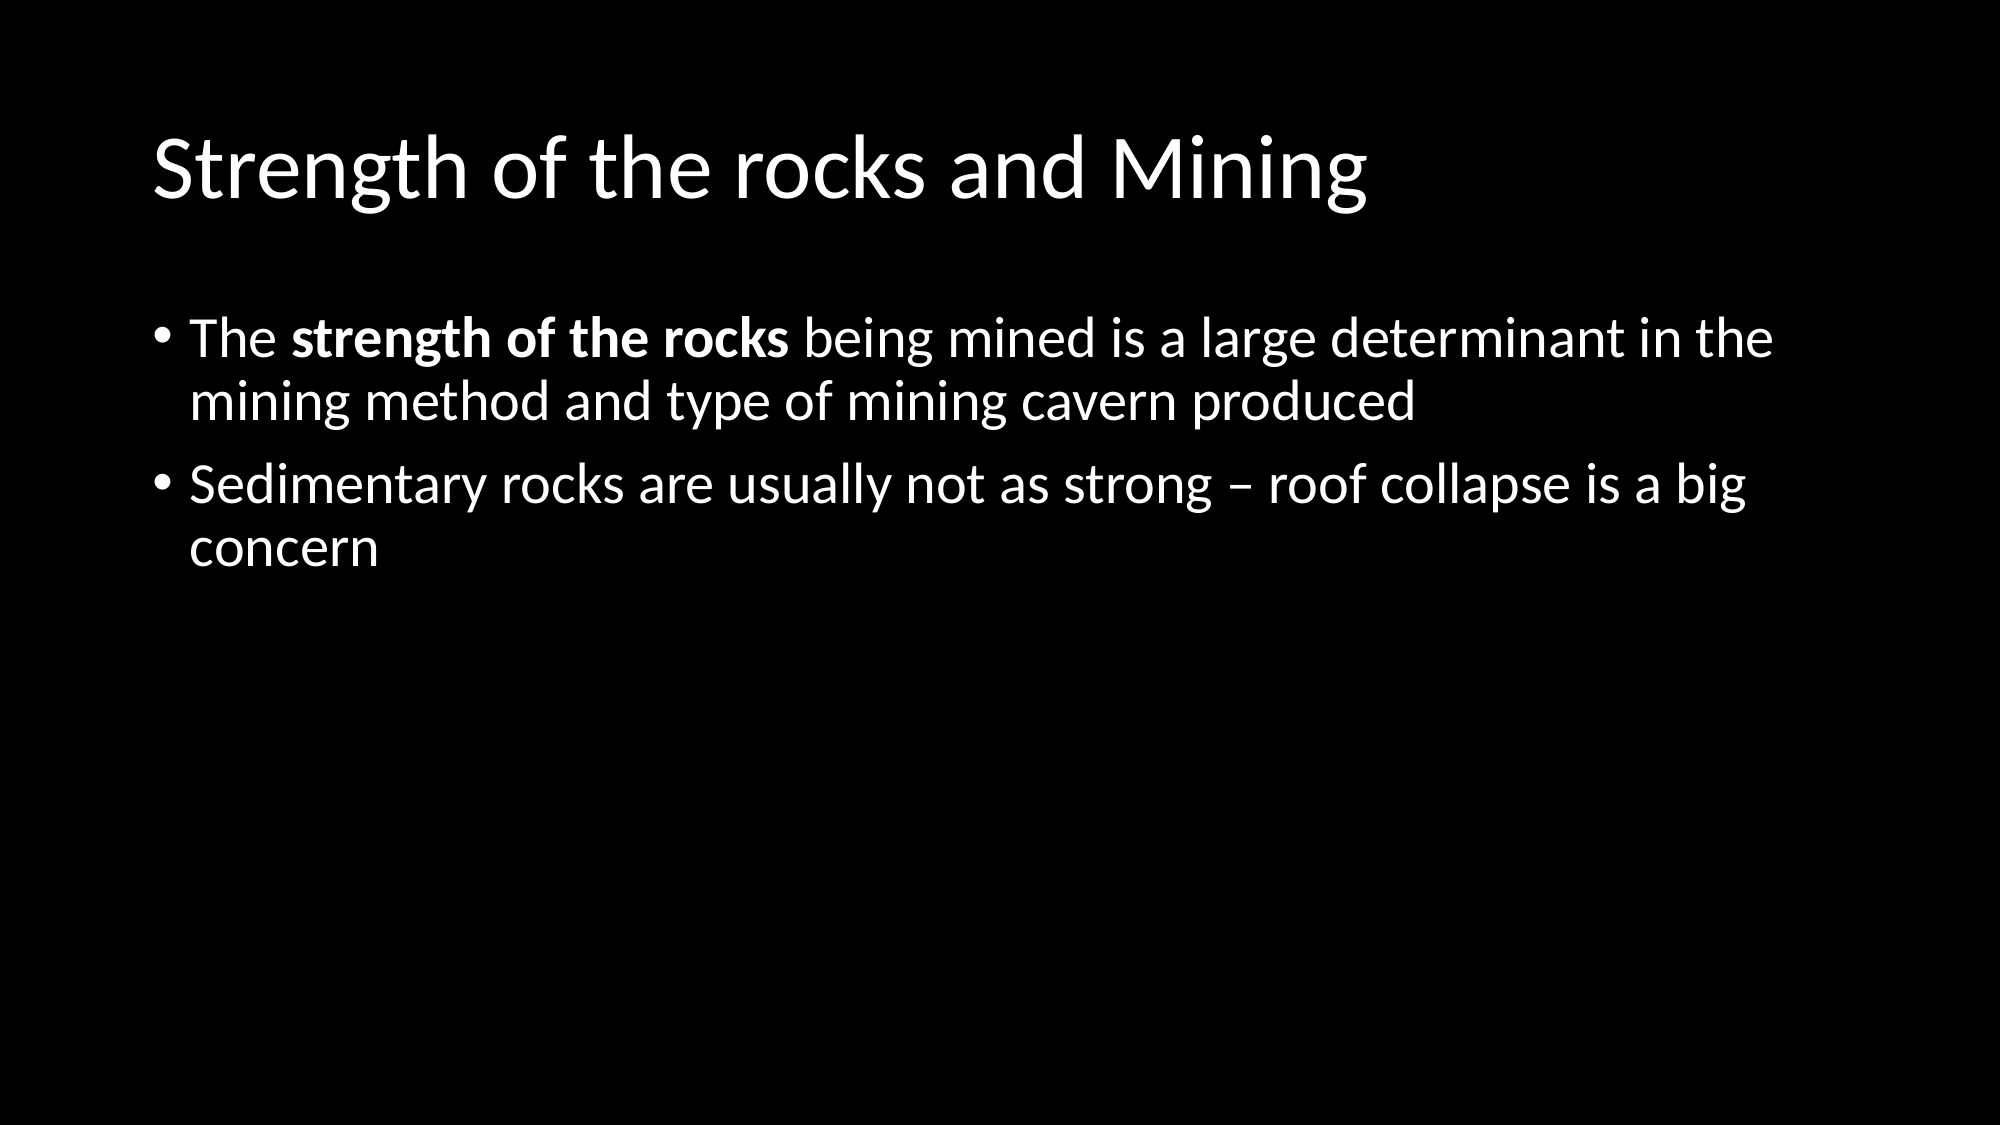

# Strength of the rocks and Mining
The strength of the rocks being mined is a large determinant in the mining method and type of mining cavern produced
Sedimentary rocks are usually not as strong – roof collapse is a big concern